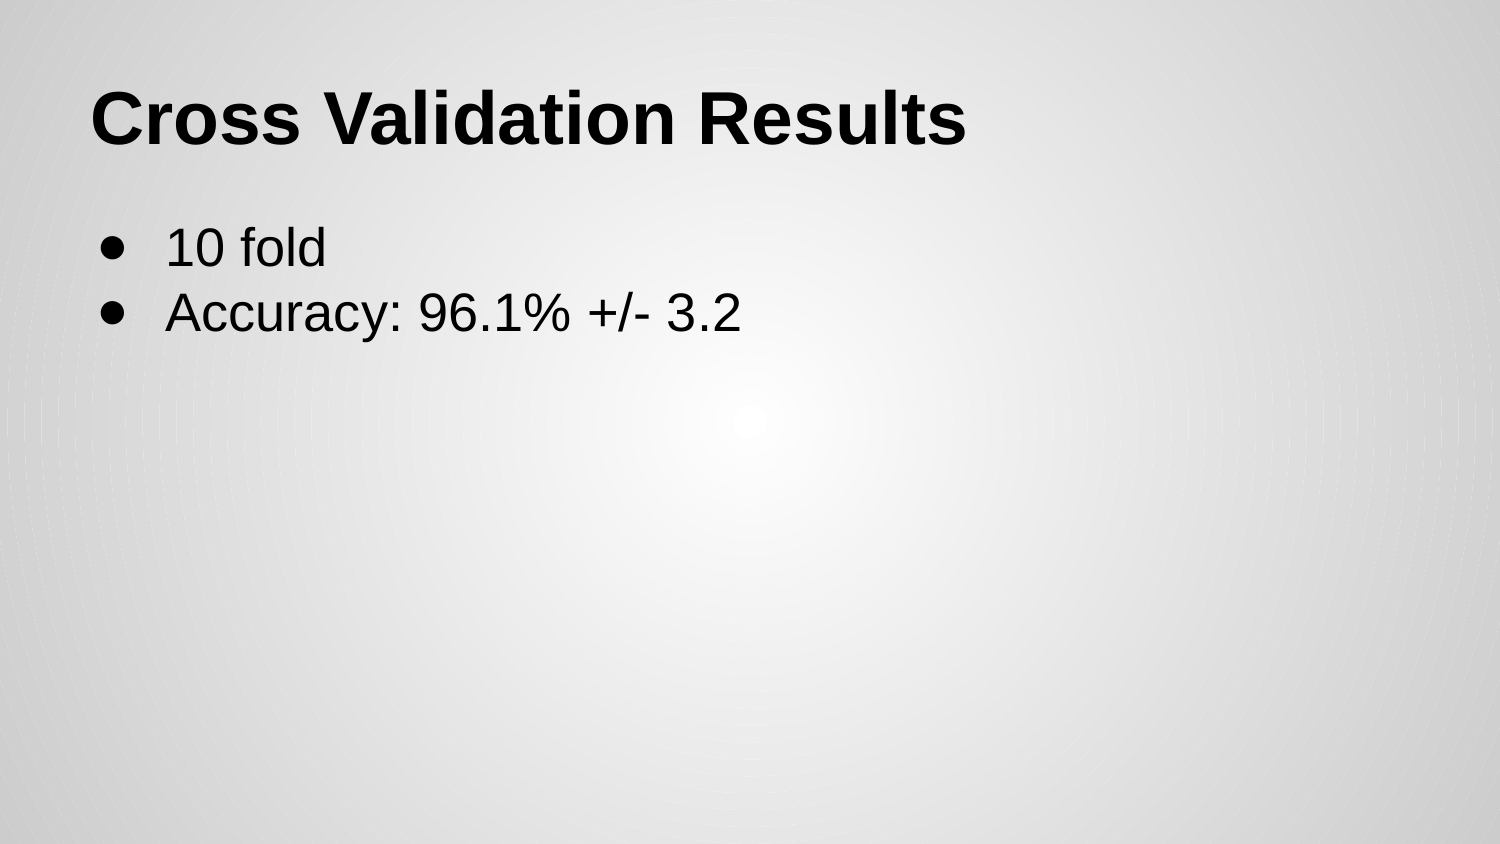

# Cross Validation Results
10 fold
Accuracy: 96.1% +/- 3.2